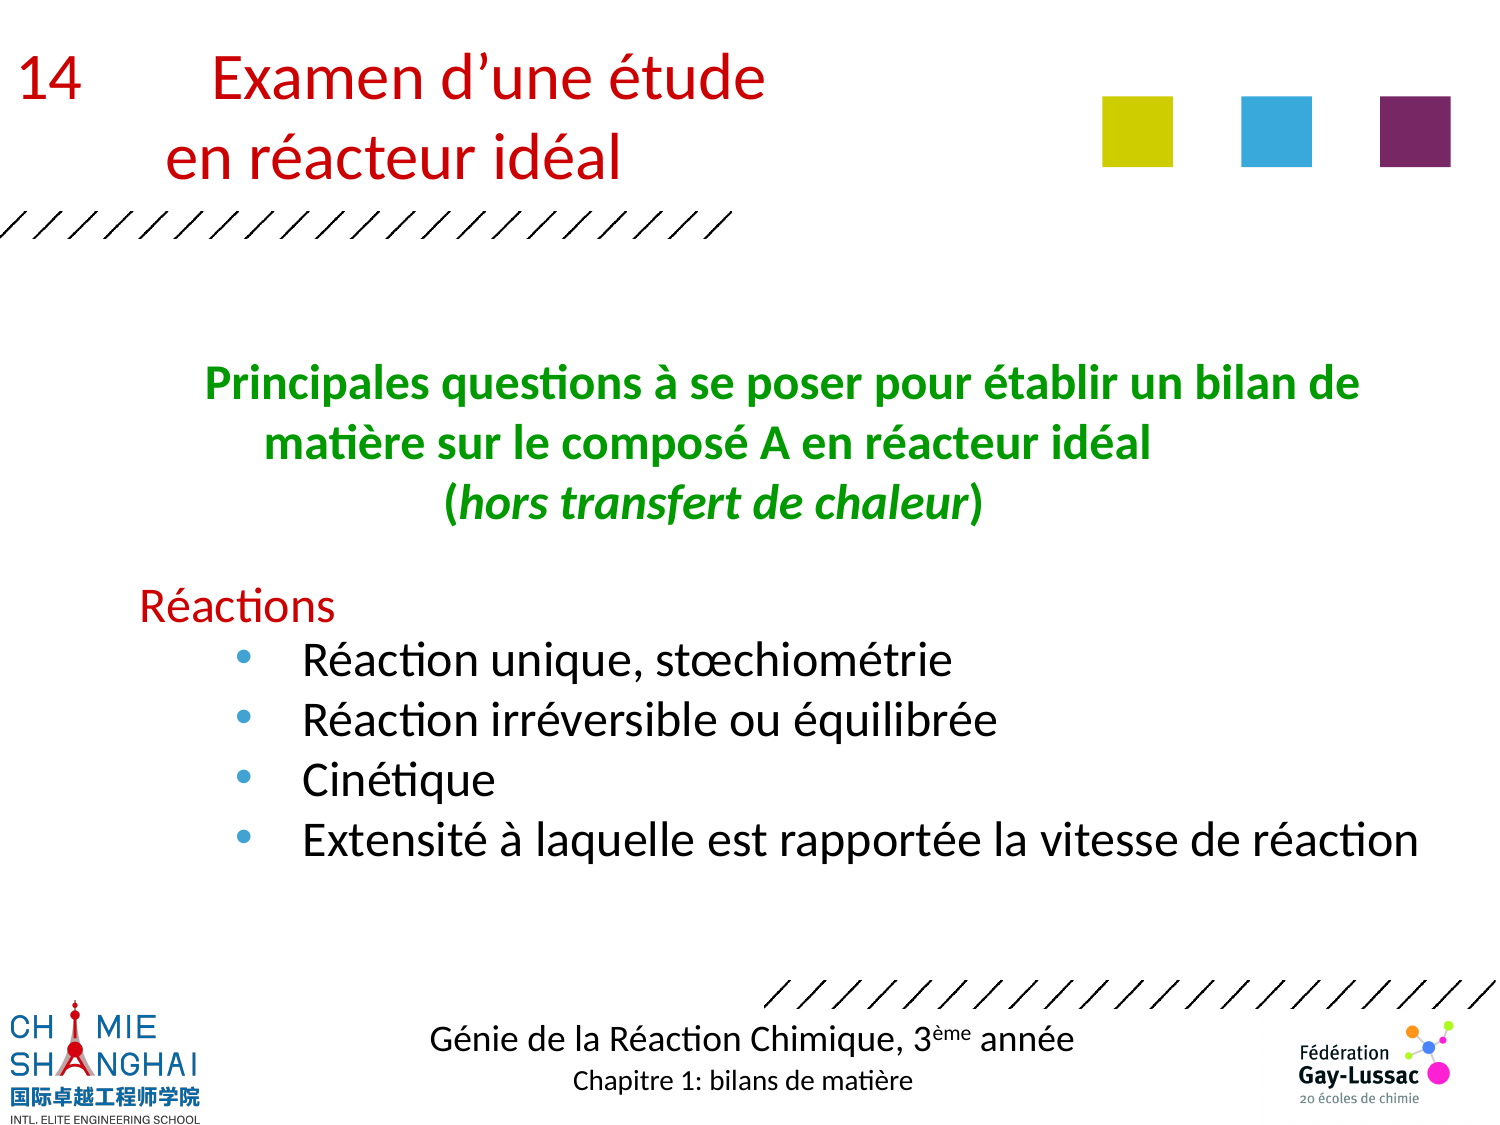

14	Examen d’une étude
		en réacteur idéal
	Principales questions à se poser pour établir un bilan de
matière sur le composé A en réacteur idéal
(hors transfert de chaleur)
Réactions
 Réaction unique, stœchiométrie
 Réaction irréversible ou équilibrée
 Cinétique
 Extensité à laquelle est rapportée la vitesse de réaction